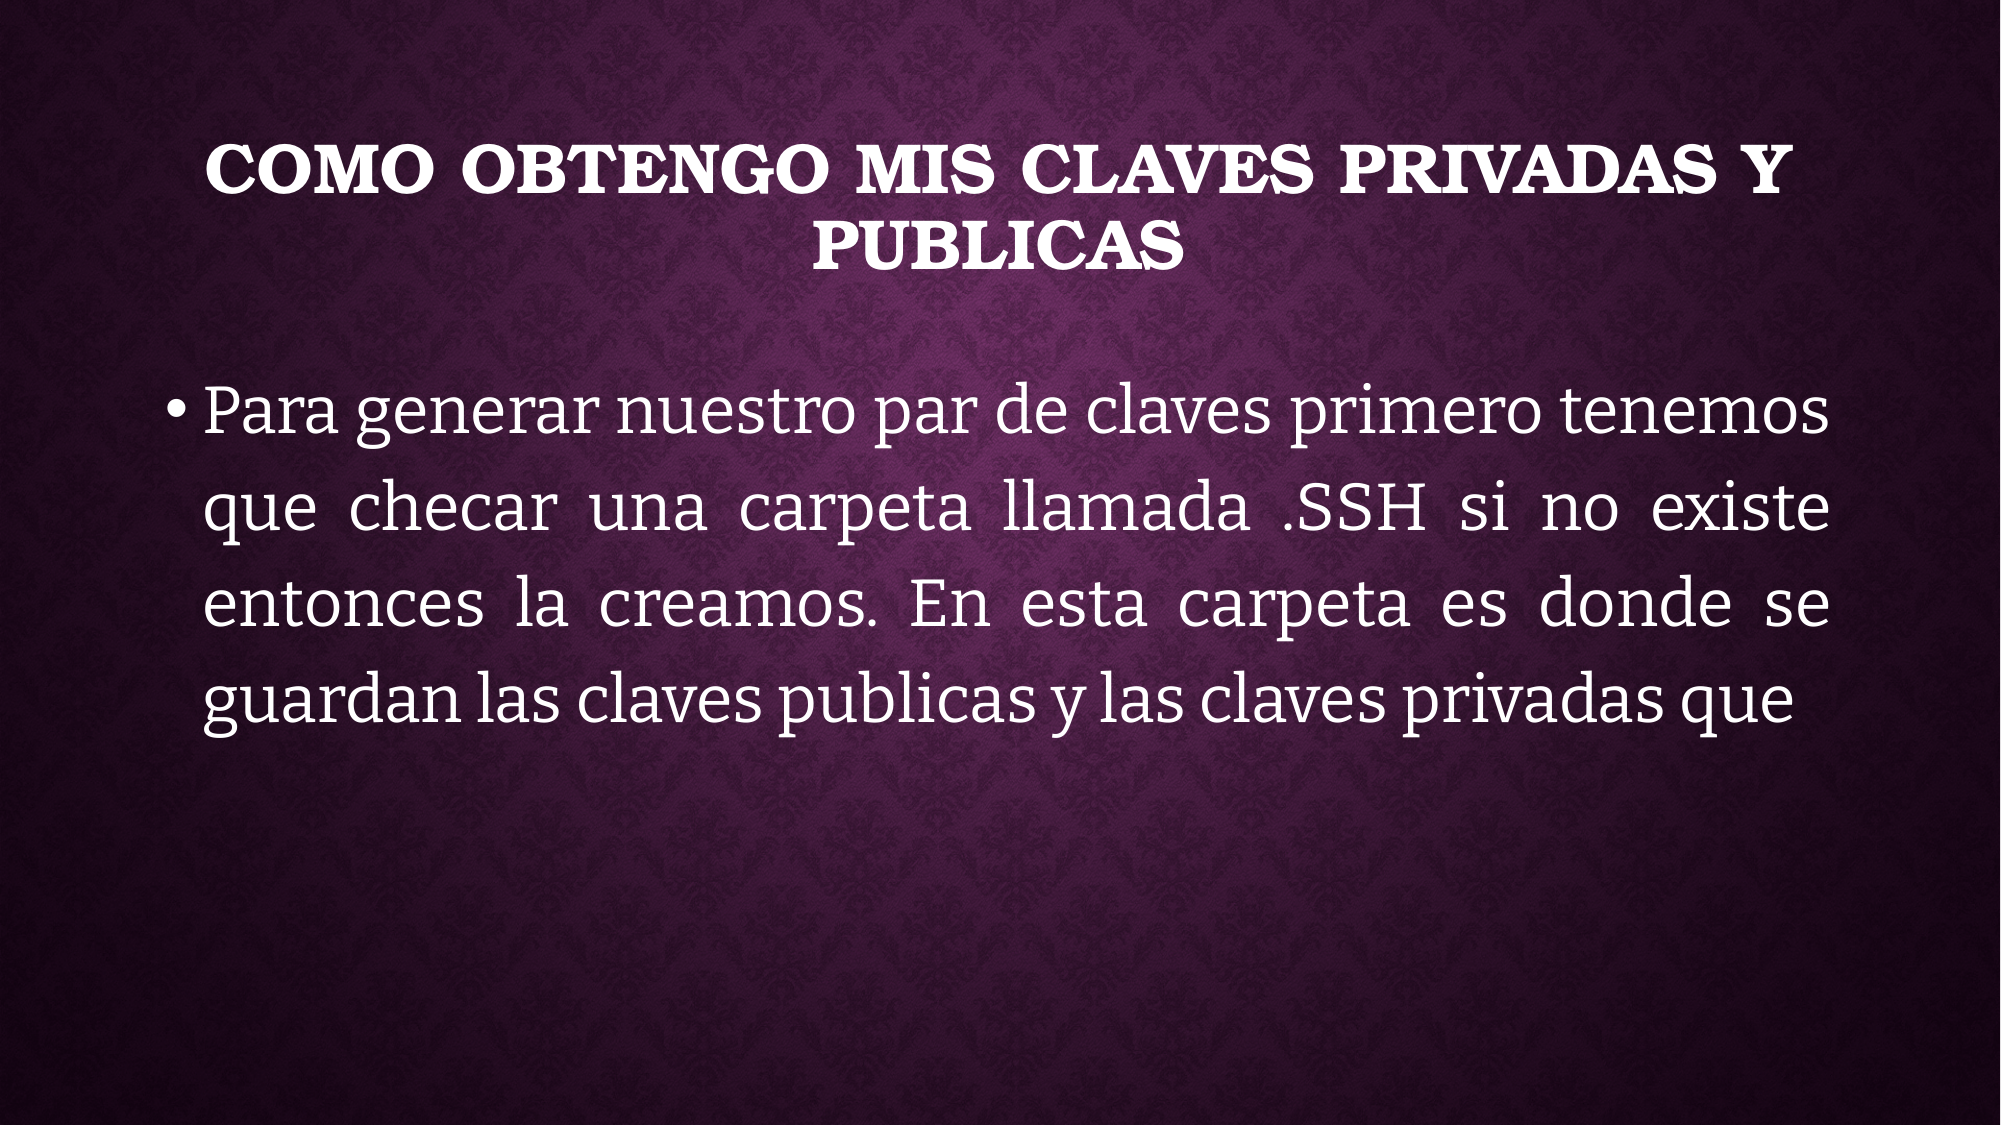

# Como obtengo mis claves privadas y publicas
Para generar nuestro par de claves primero tenemos que checar una carpeta llamada .SSH si no existe entonces la creamos. En esta carpeta es donde se guardan las claves publicas y las claves privadas que